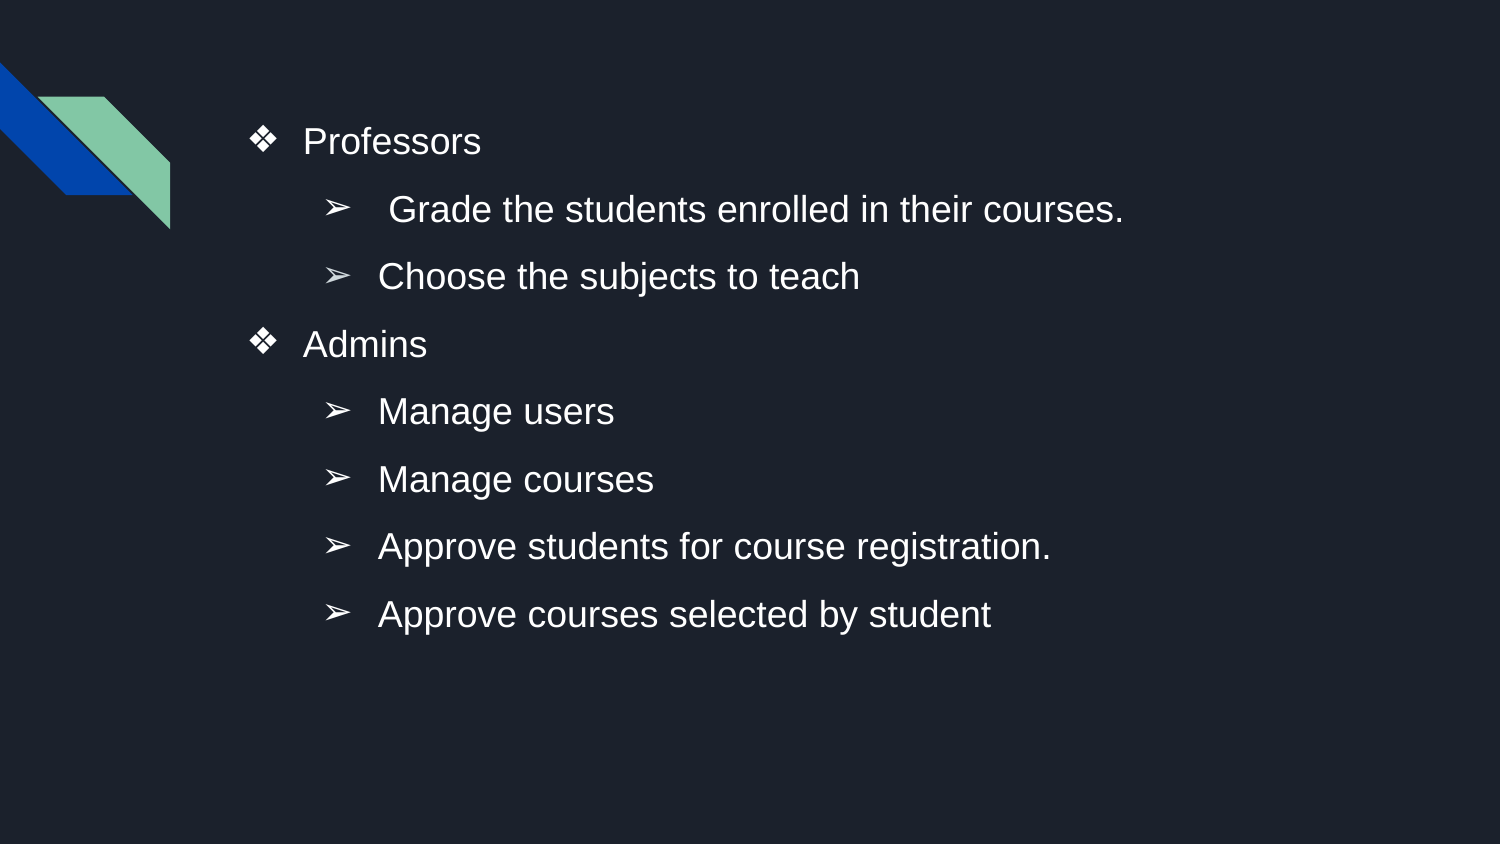

Professors
 Grade the students enrolled in their courses.
Choose the subjects to teach
Admins
Manage users
Manage courses
Approve students for course registration.
Approve courses selected by student